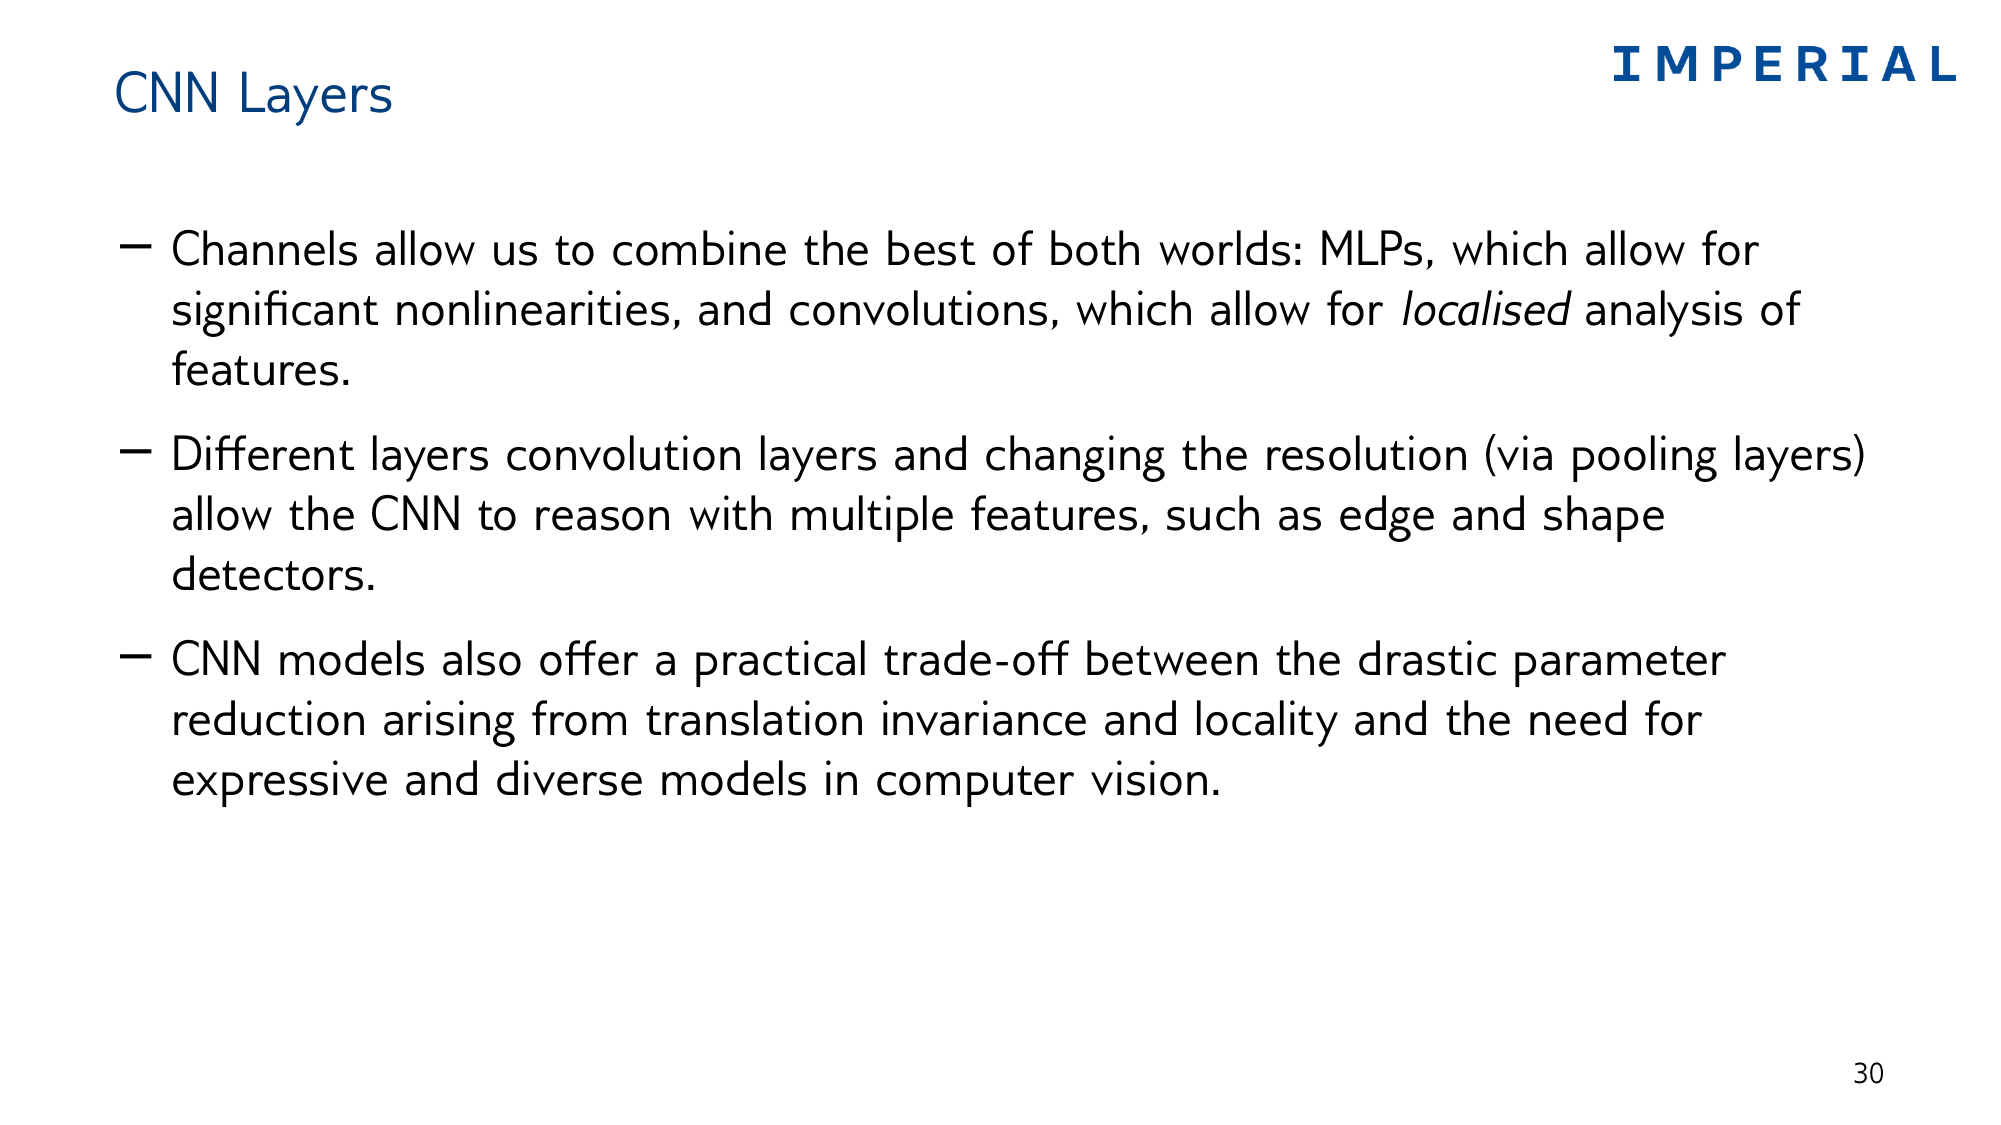

# CNN Layers
Channels allow us to combine the best of both worlds: MLPs, which allow for significant nonlinearities, and convolutions, which allow for localised analysis of features.
Different layers convolution layers and changing the resolution (via pooling layers) allow the CNN to reason with multiple features, such as edge and shape detectors.
CNN models also offer a practical trade-off between the drastic parameter reduction arising from translation invariance and locality and the need for expressive and diverse models in computer vision.
30